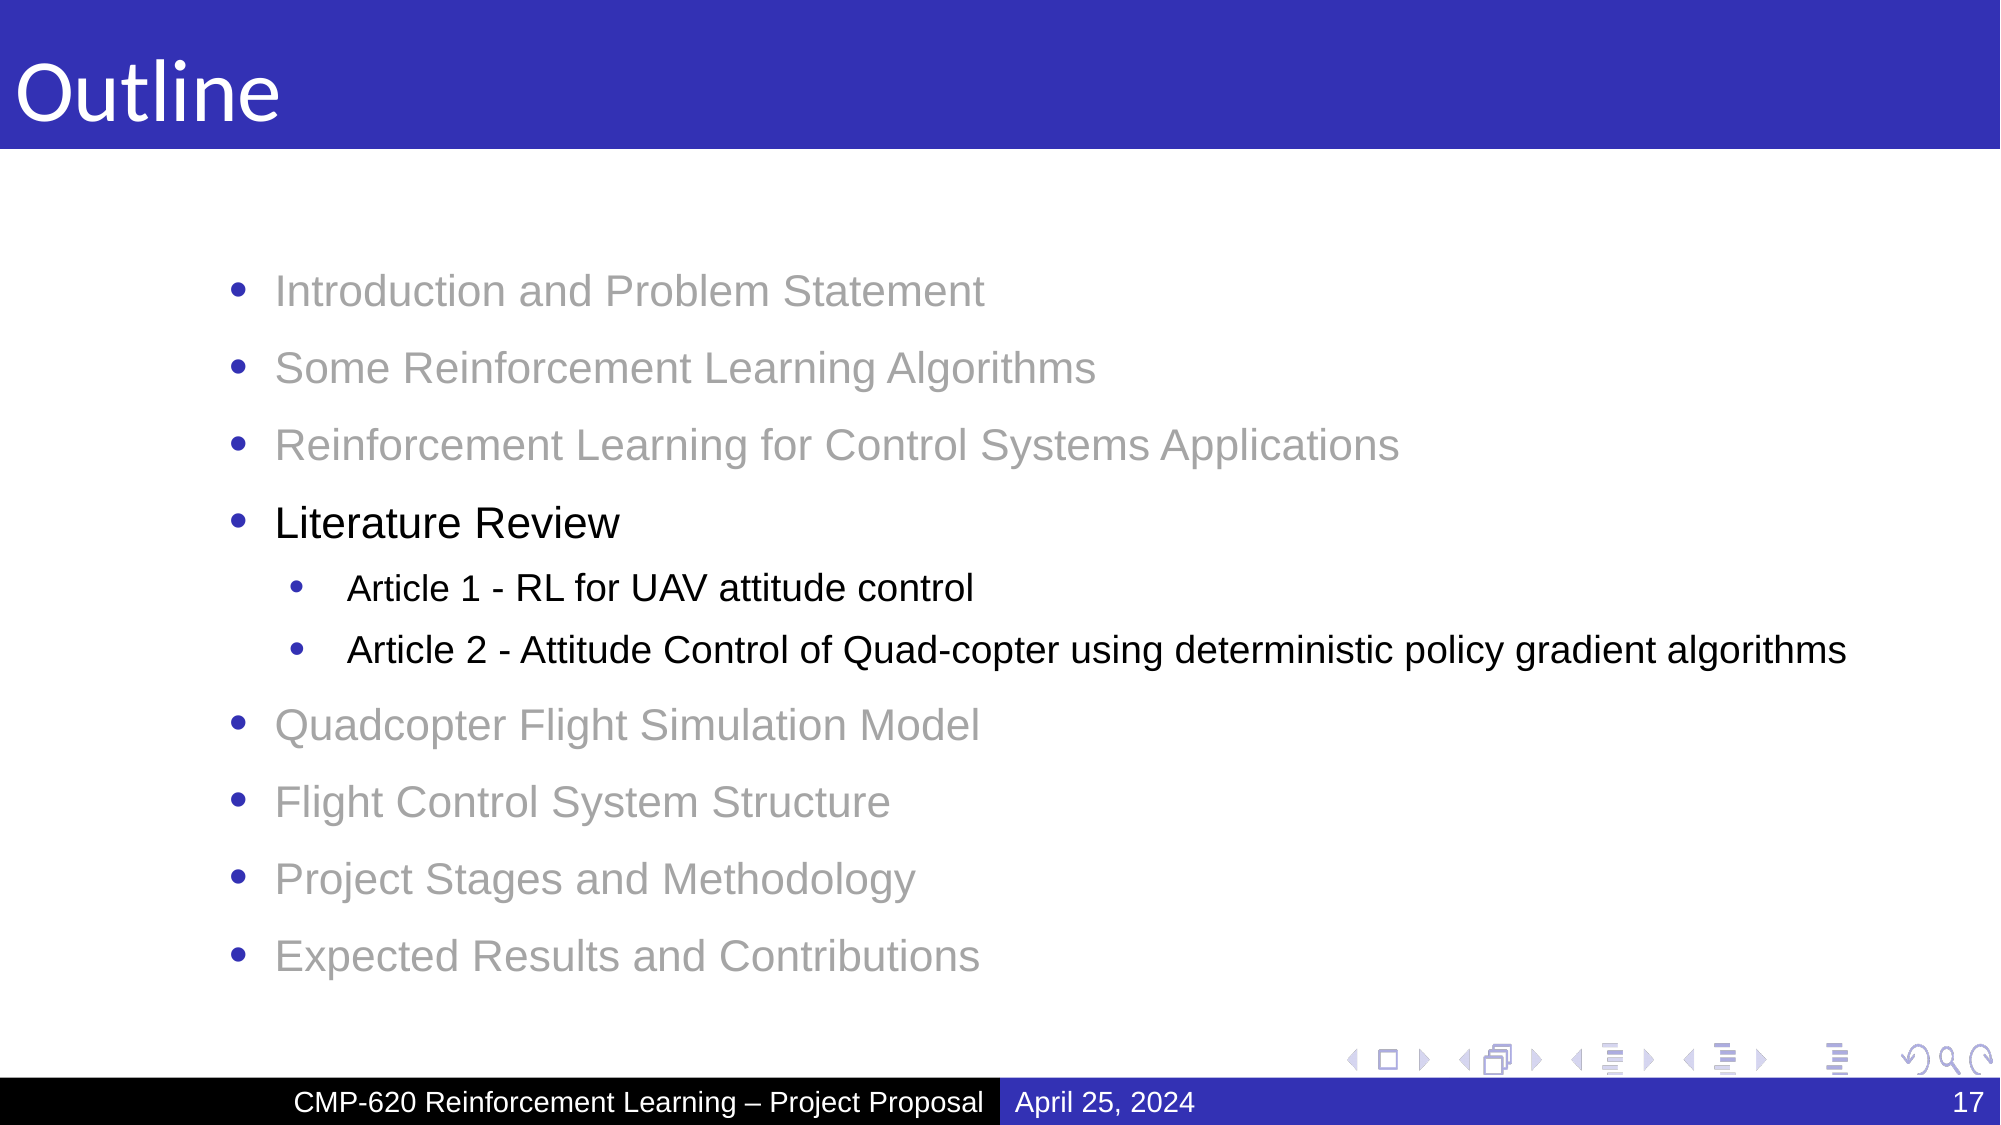

# Outline
Introduction and Problem Statement
Some Reinforcement Learning Algorithms
Reinforcement Learning for Control Systems Applications
Literature Review
Article 1 - RL for UAV attitude control
Article 2 - Attitude Control of Quad-copter using deterministic policy gradient algorithms
Quadcopter Flight Simulation Model
Flight Control System Structure
Project Stages and Methodology
Expected Results and Contributions
CMP-620 Reinforcement Learning – Project Proposal
April 25, 2024
17